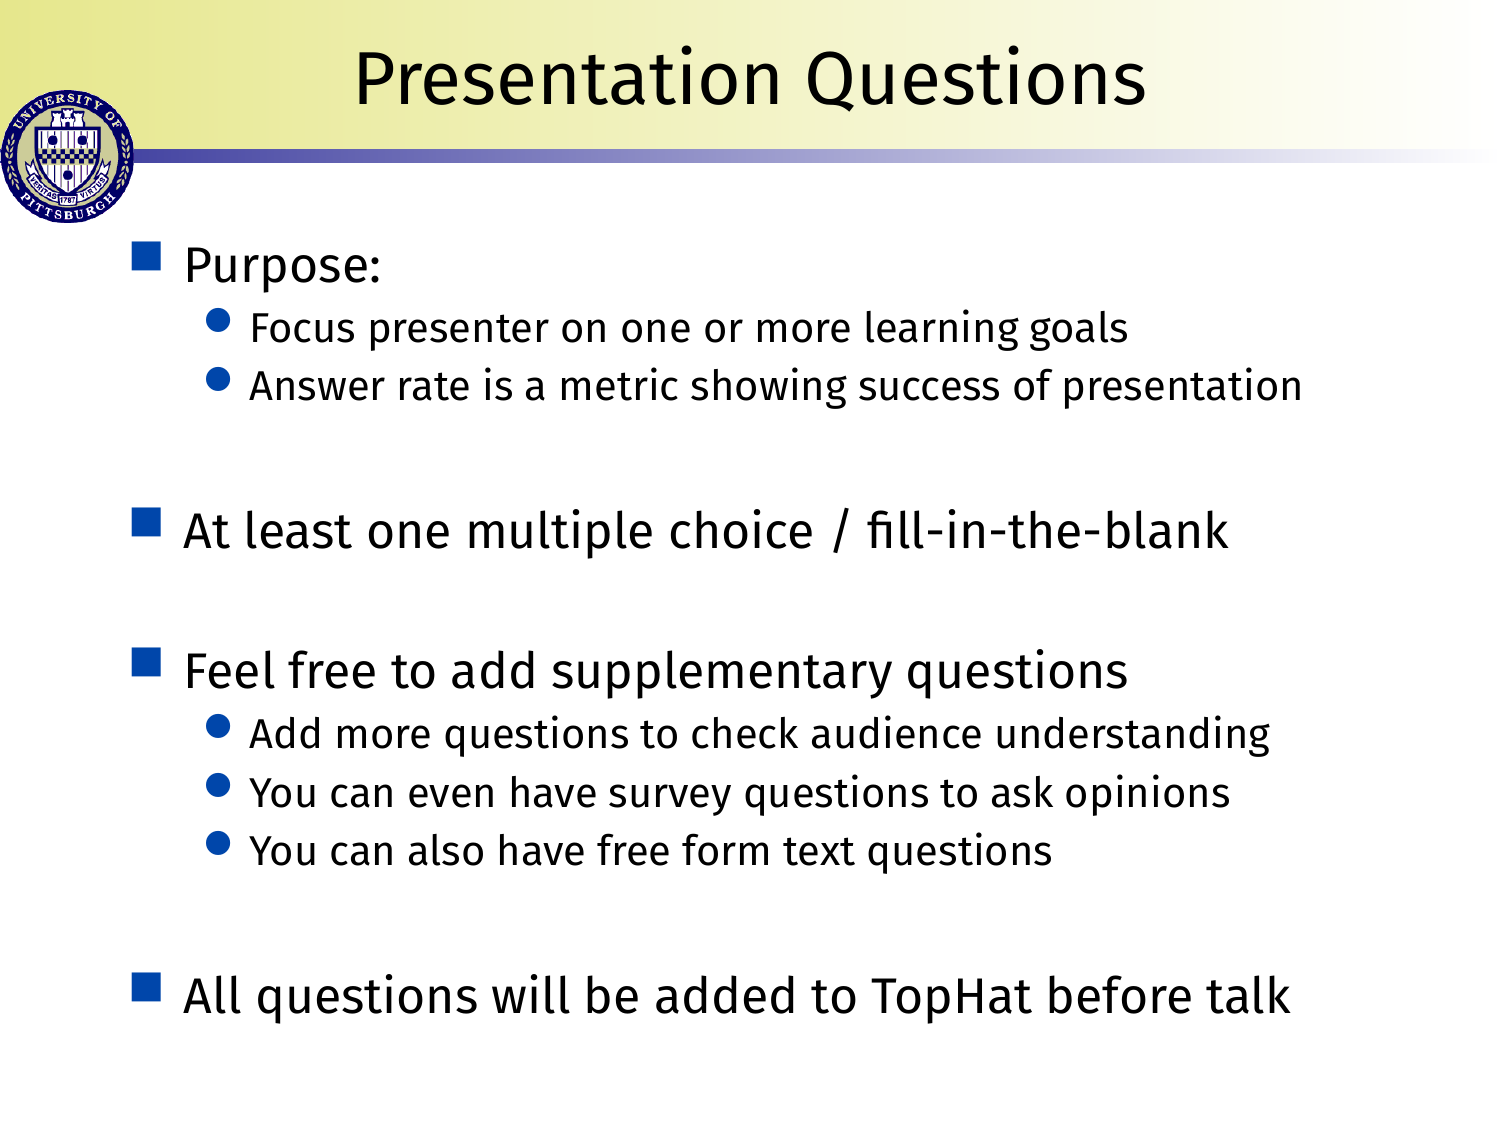

# Presentation Questions
Purpose:
Focus presenter on one or more learning goals
Answer rate is a metric showing success of presentation

At least one multiple choice / fill-in-the-blank

Feel free to add supplementary questions
Add more questions to check audience understanding
You can even have survey questions to ask opinions
You can also have free form text questions

All questions will be added to TopHat before talk